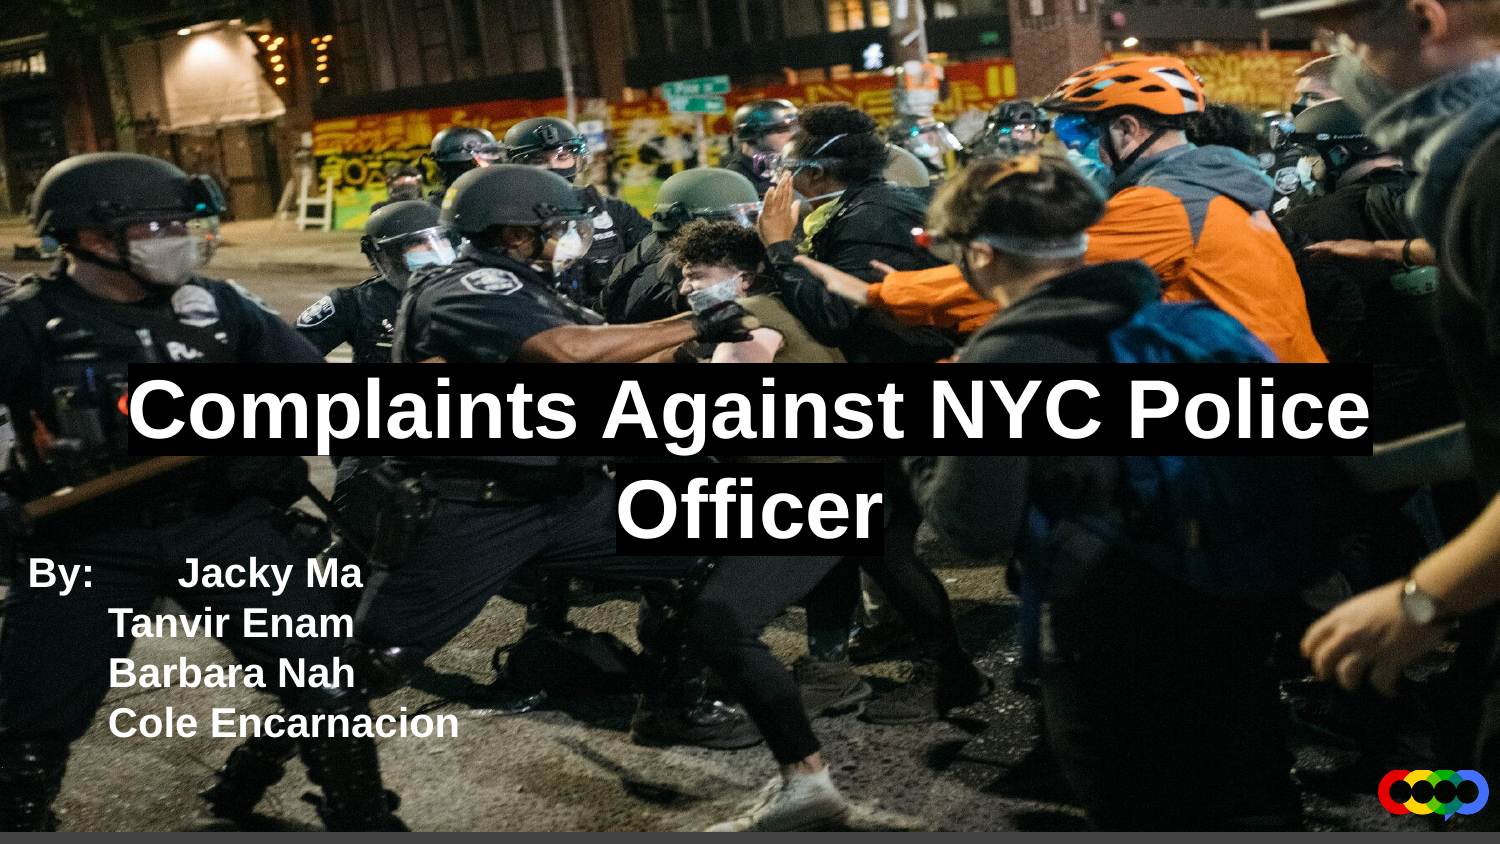

Complaints Against NYC Police Officer
By:	Jacky Ma
       Tanvir Enam
       Barbara Nah
       Cole Encarnacion